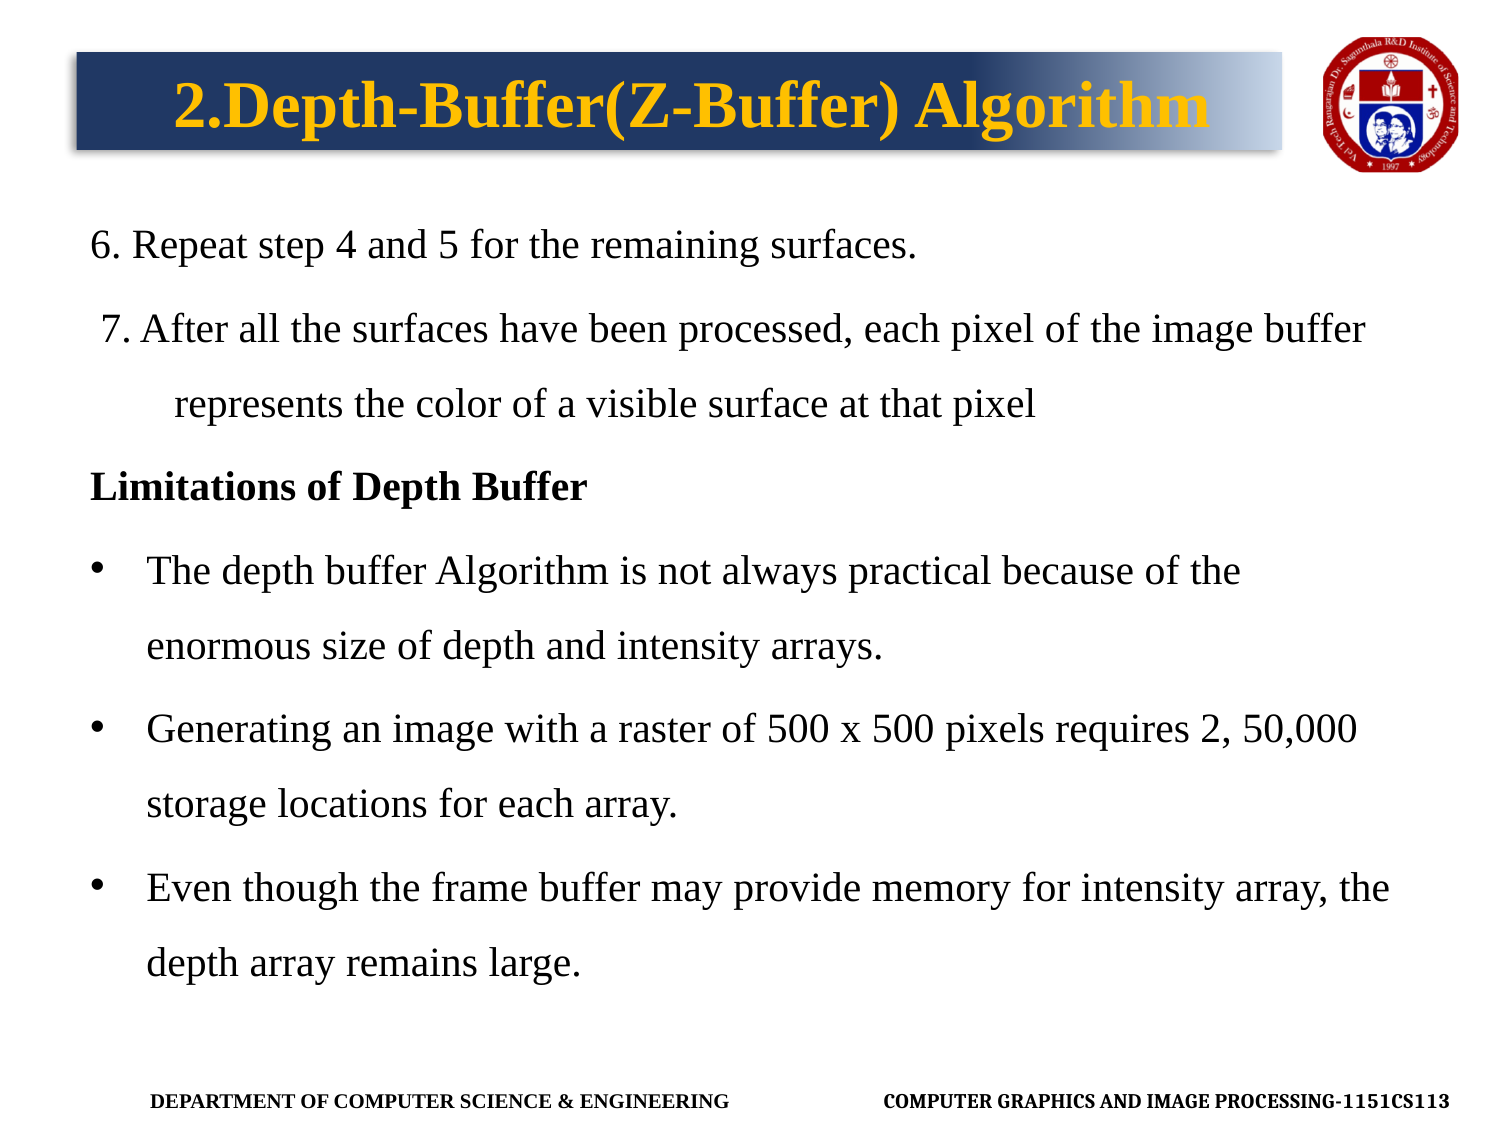

# 2.Depth-Buffer(Z-Buffer) Algorithm
6. Repeat step 4 and 5 for the remaining surfaces.
 7. After all the surfaces have been processed, each pixel of the image buffer represents the color of a visible surface at that pixel
Limitations of Depth Buffer
The depth buffer Algorithm is not always practical because of the enormous size of depth and intensity arrays.
Generating an image with a raster of 500 x 500 pixels requires 2, 50,000 storage locations for each array.
Even though the frame buffer may provide memory for intensity array, the depth array remains large.